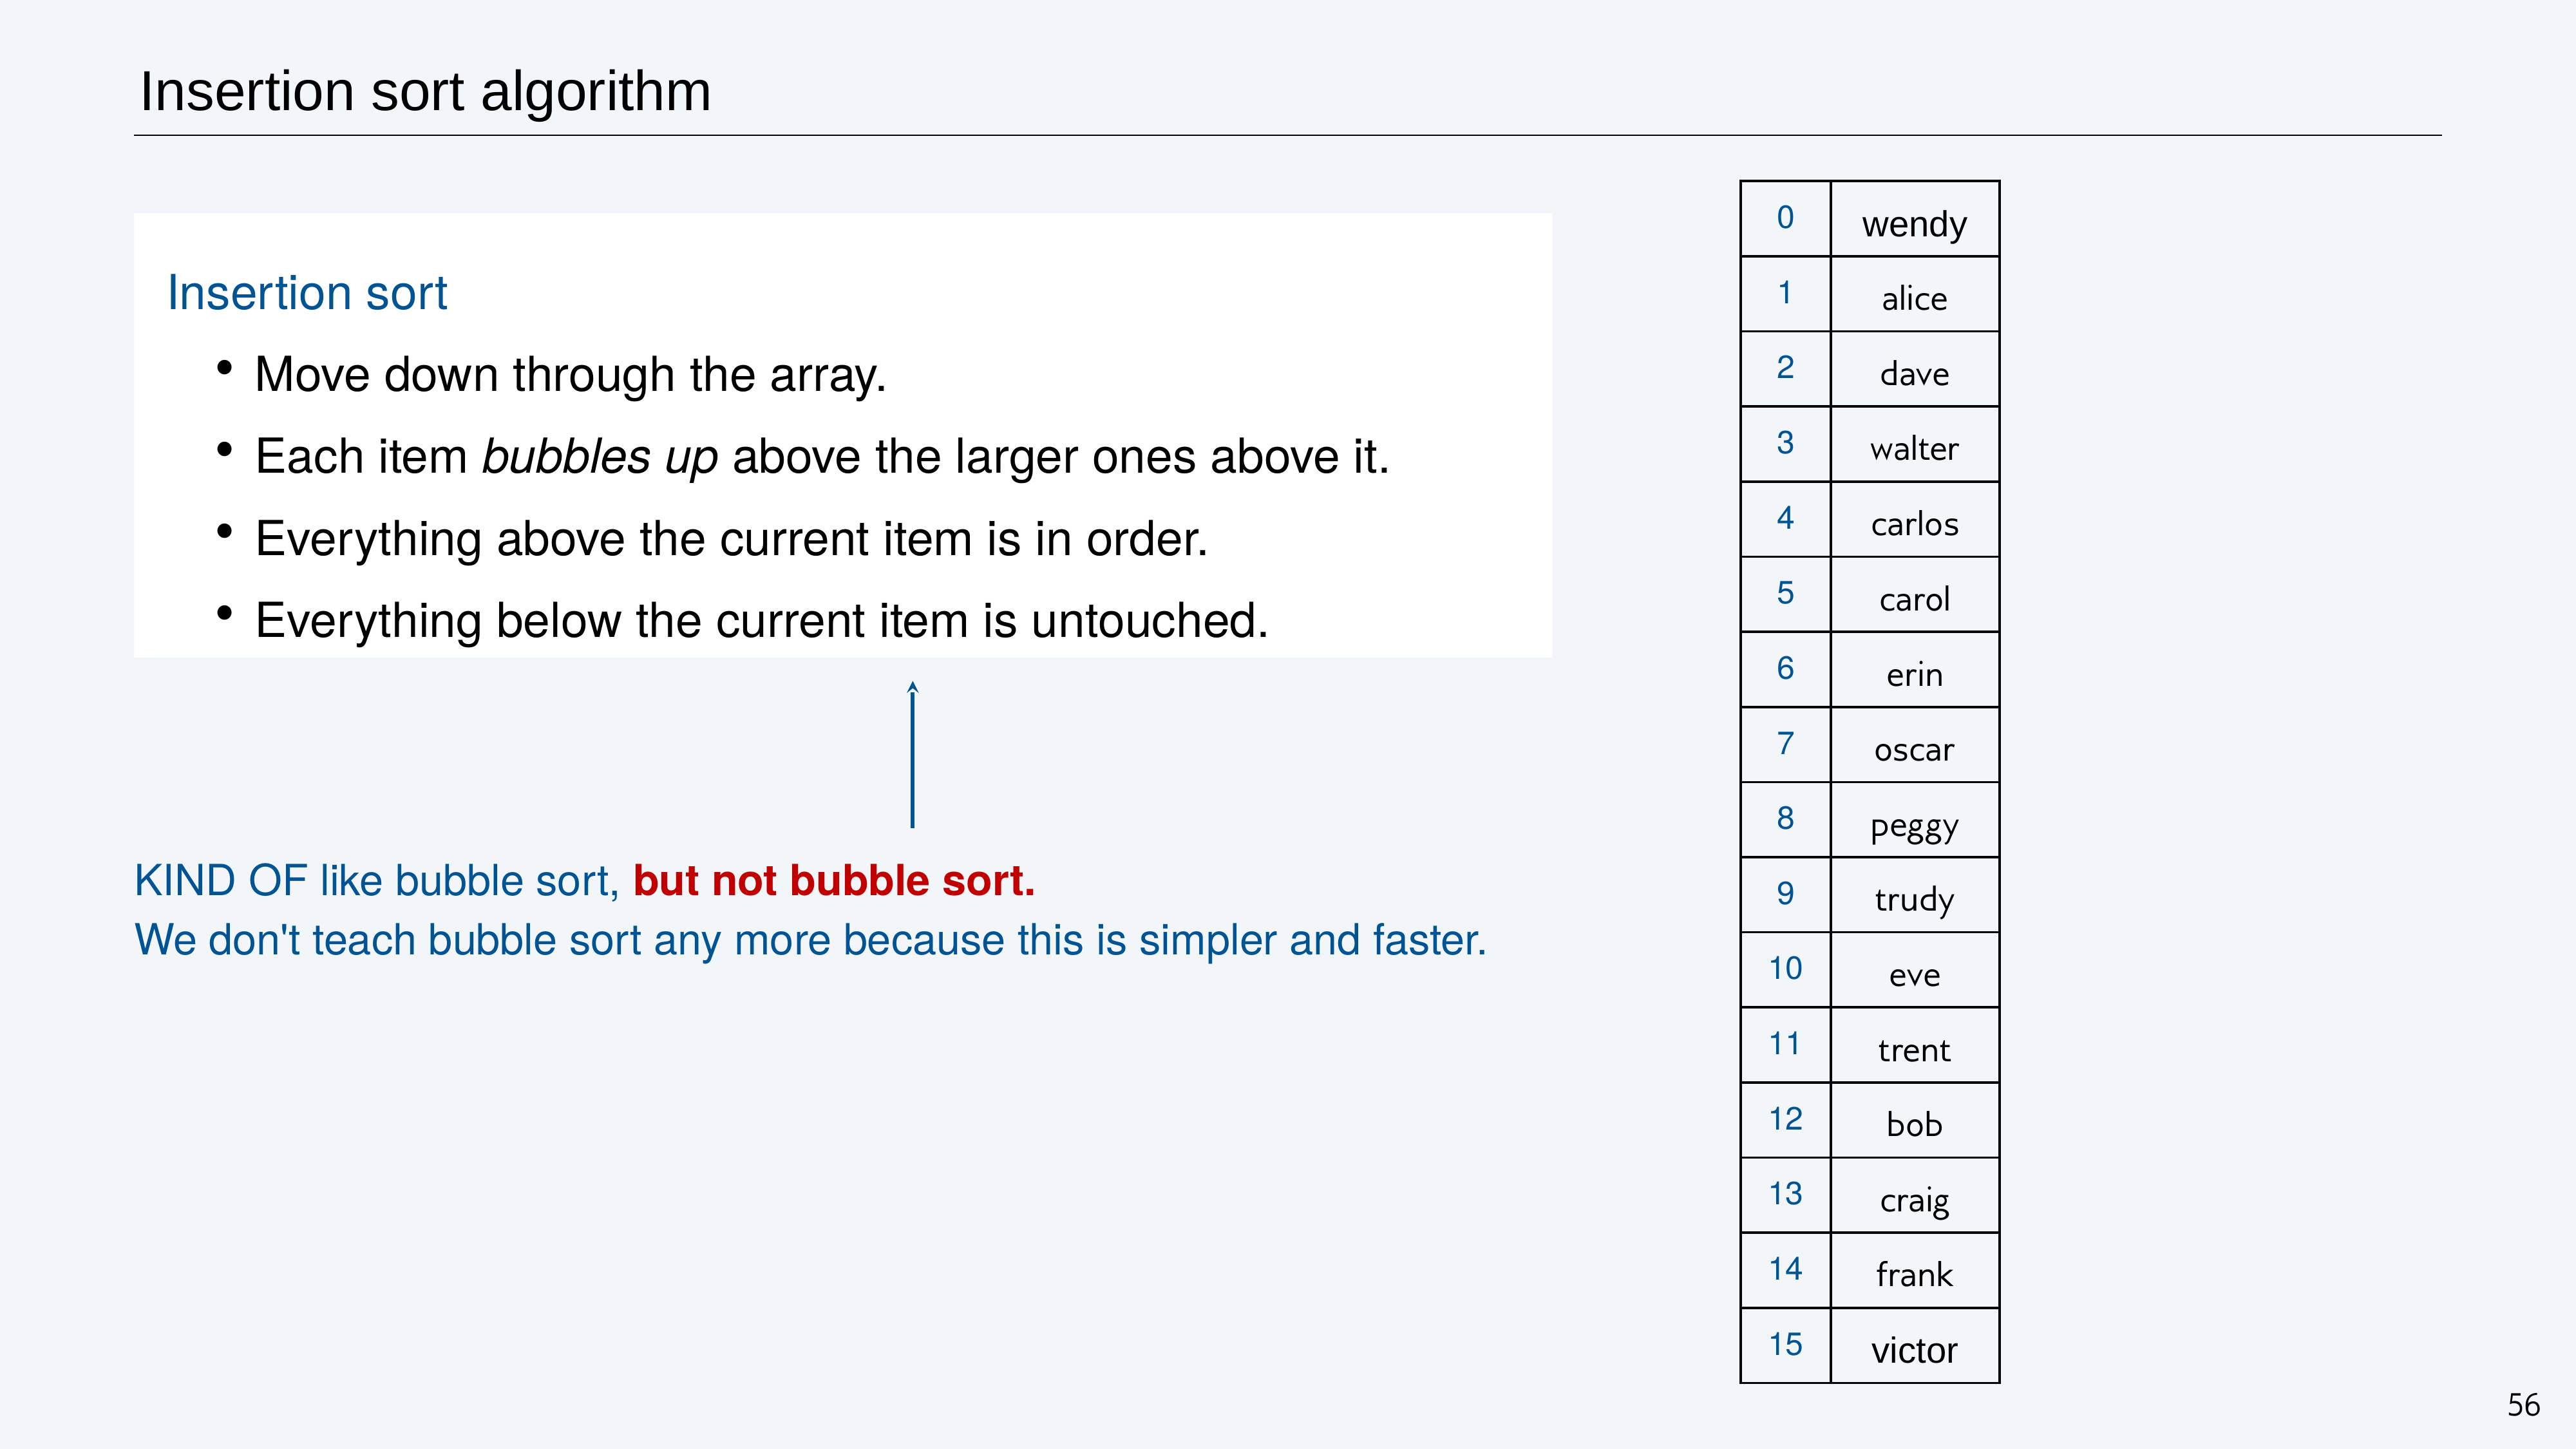

# Insertion sort algorithm
| 0 | wendy |
| --- | --- |
| 1 | alice |
| 2 | dave |
| 3 | walter |
| 4 | carlos |
| 5 | carol |
| 6 | erin |
| 7 | oscar |
| 8 | peggy |
| 9 | trudy |
| 10 | eve |
| 11 | trent |
| 12 | bob |
| 13 | craig |
| 14 | frank |
| 15 | victor |
Insertion sort
Move down through the array.
Each item bubbles up above the larger ones above it.
Everything above the current item is in order.
Everything below the current item is untouched.

KIND OF like bubble sort, but not bubble sort.
We don't teach bubble sort any more because this is simpler and faster.
56